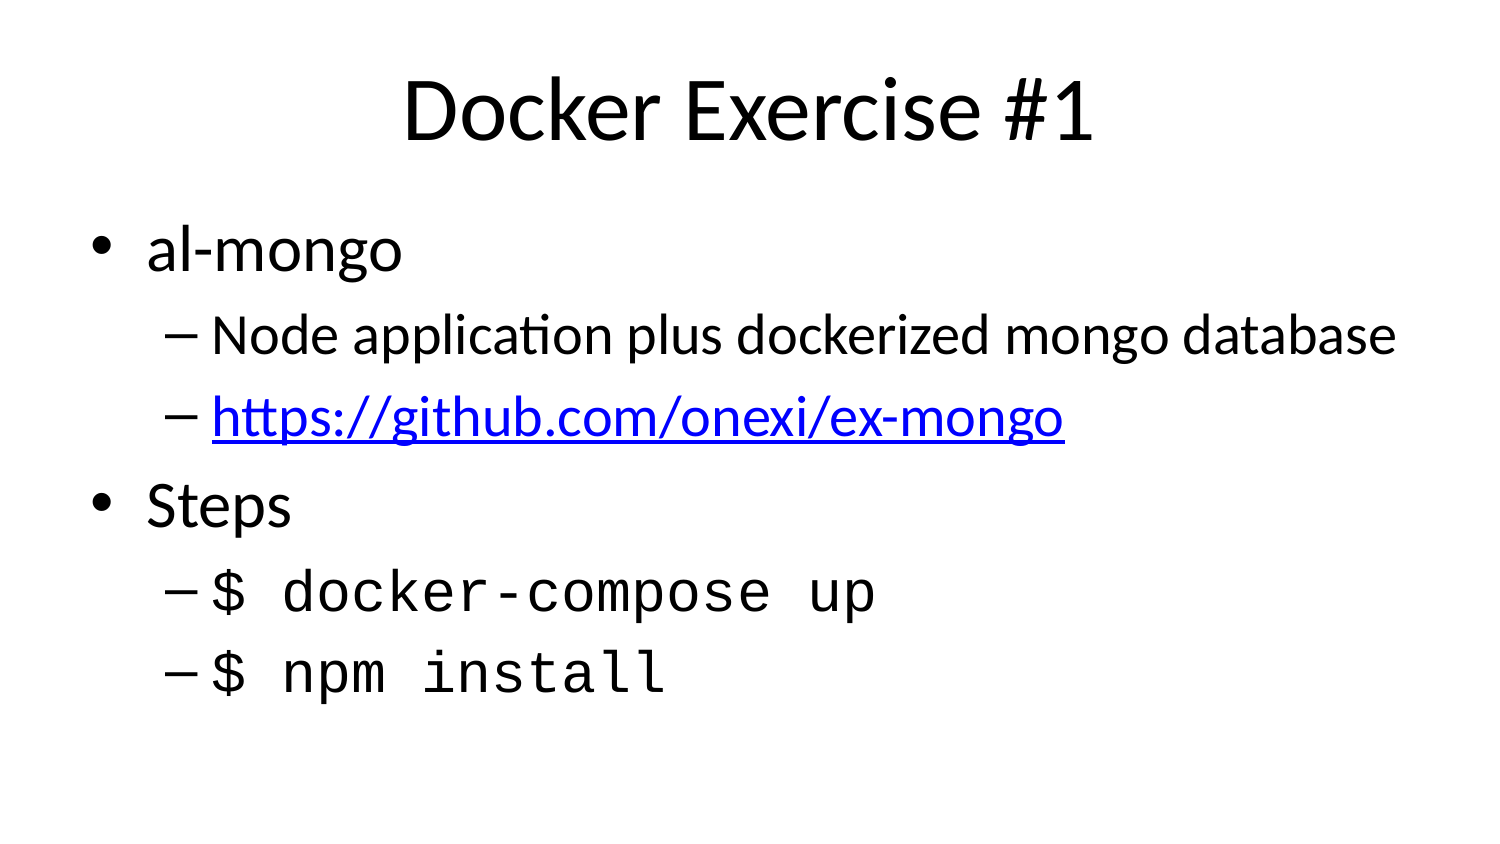

# Docker Exercise #1
al-mongo
Node application plus dockerized mongo database
https://github.com/onexi/ex-mongo
Steps
$ docker-compose up
$ npm install